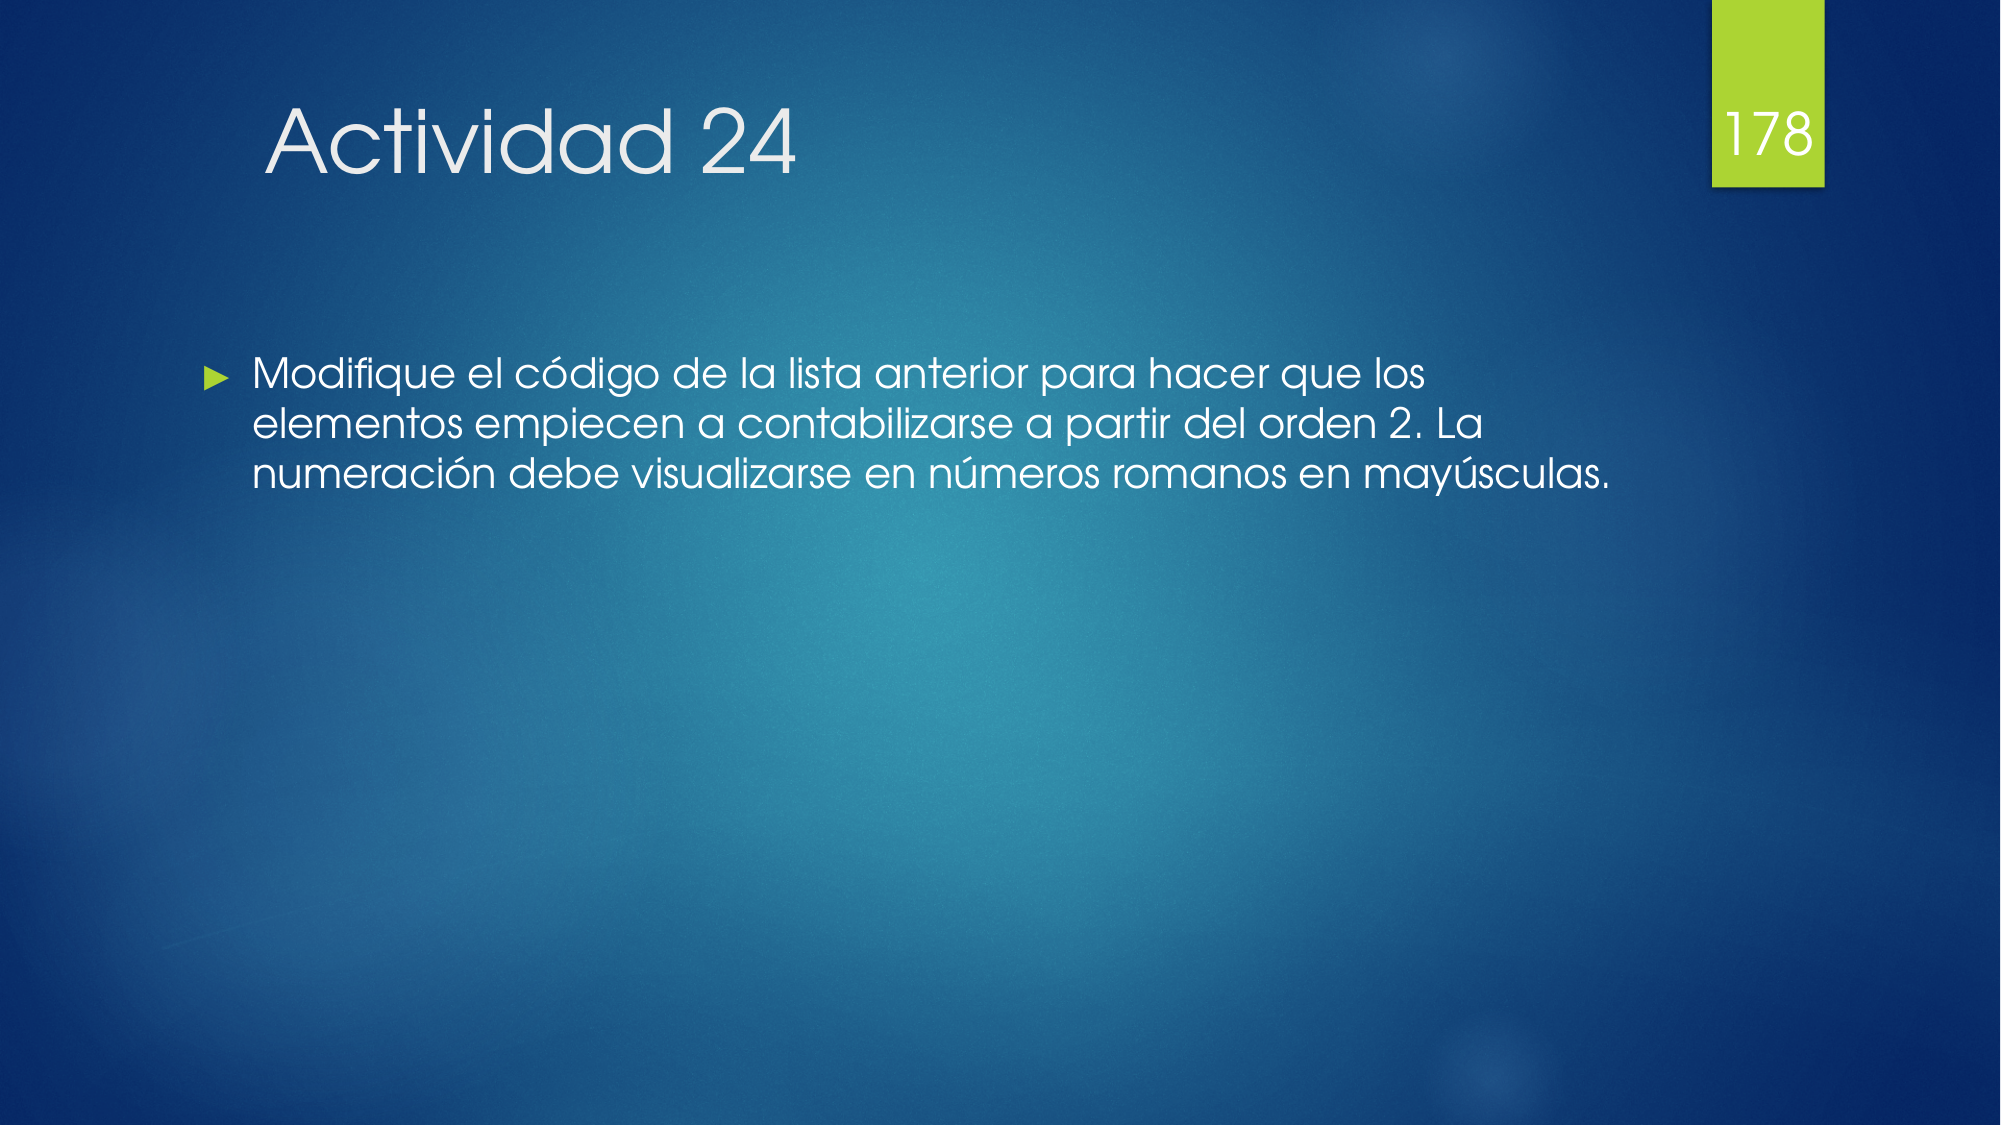

178
# Actividad 24
Modifique el código de la lista anterior para hacer que los elementos empiecen a contabilizarse a partir del orden 2. La numeración debe visualizarse en números romanos en mayúsculas.